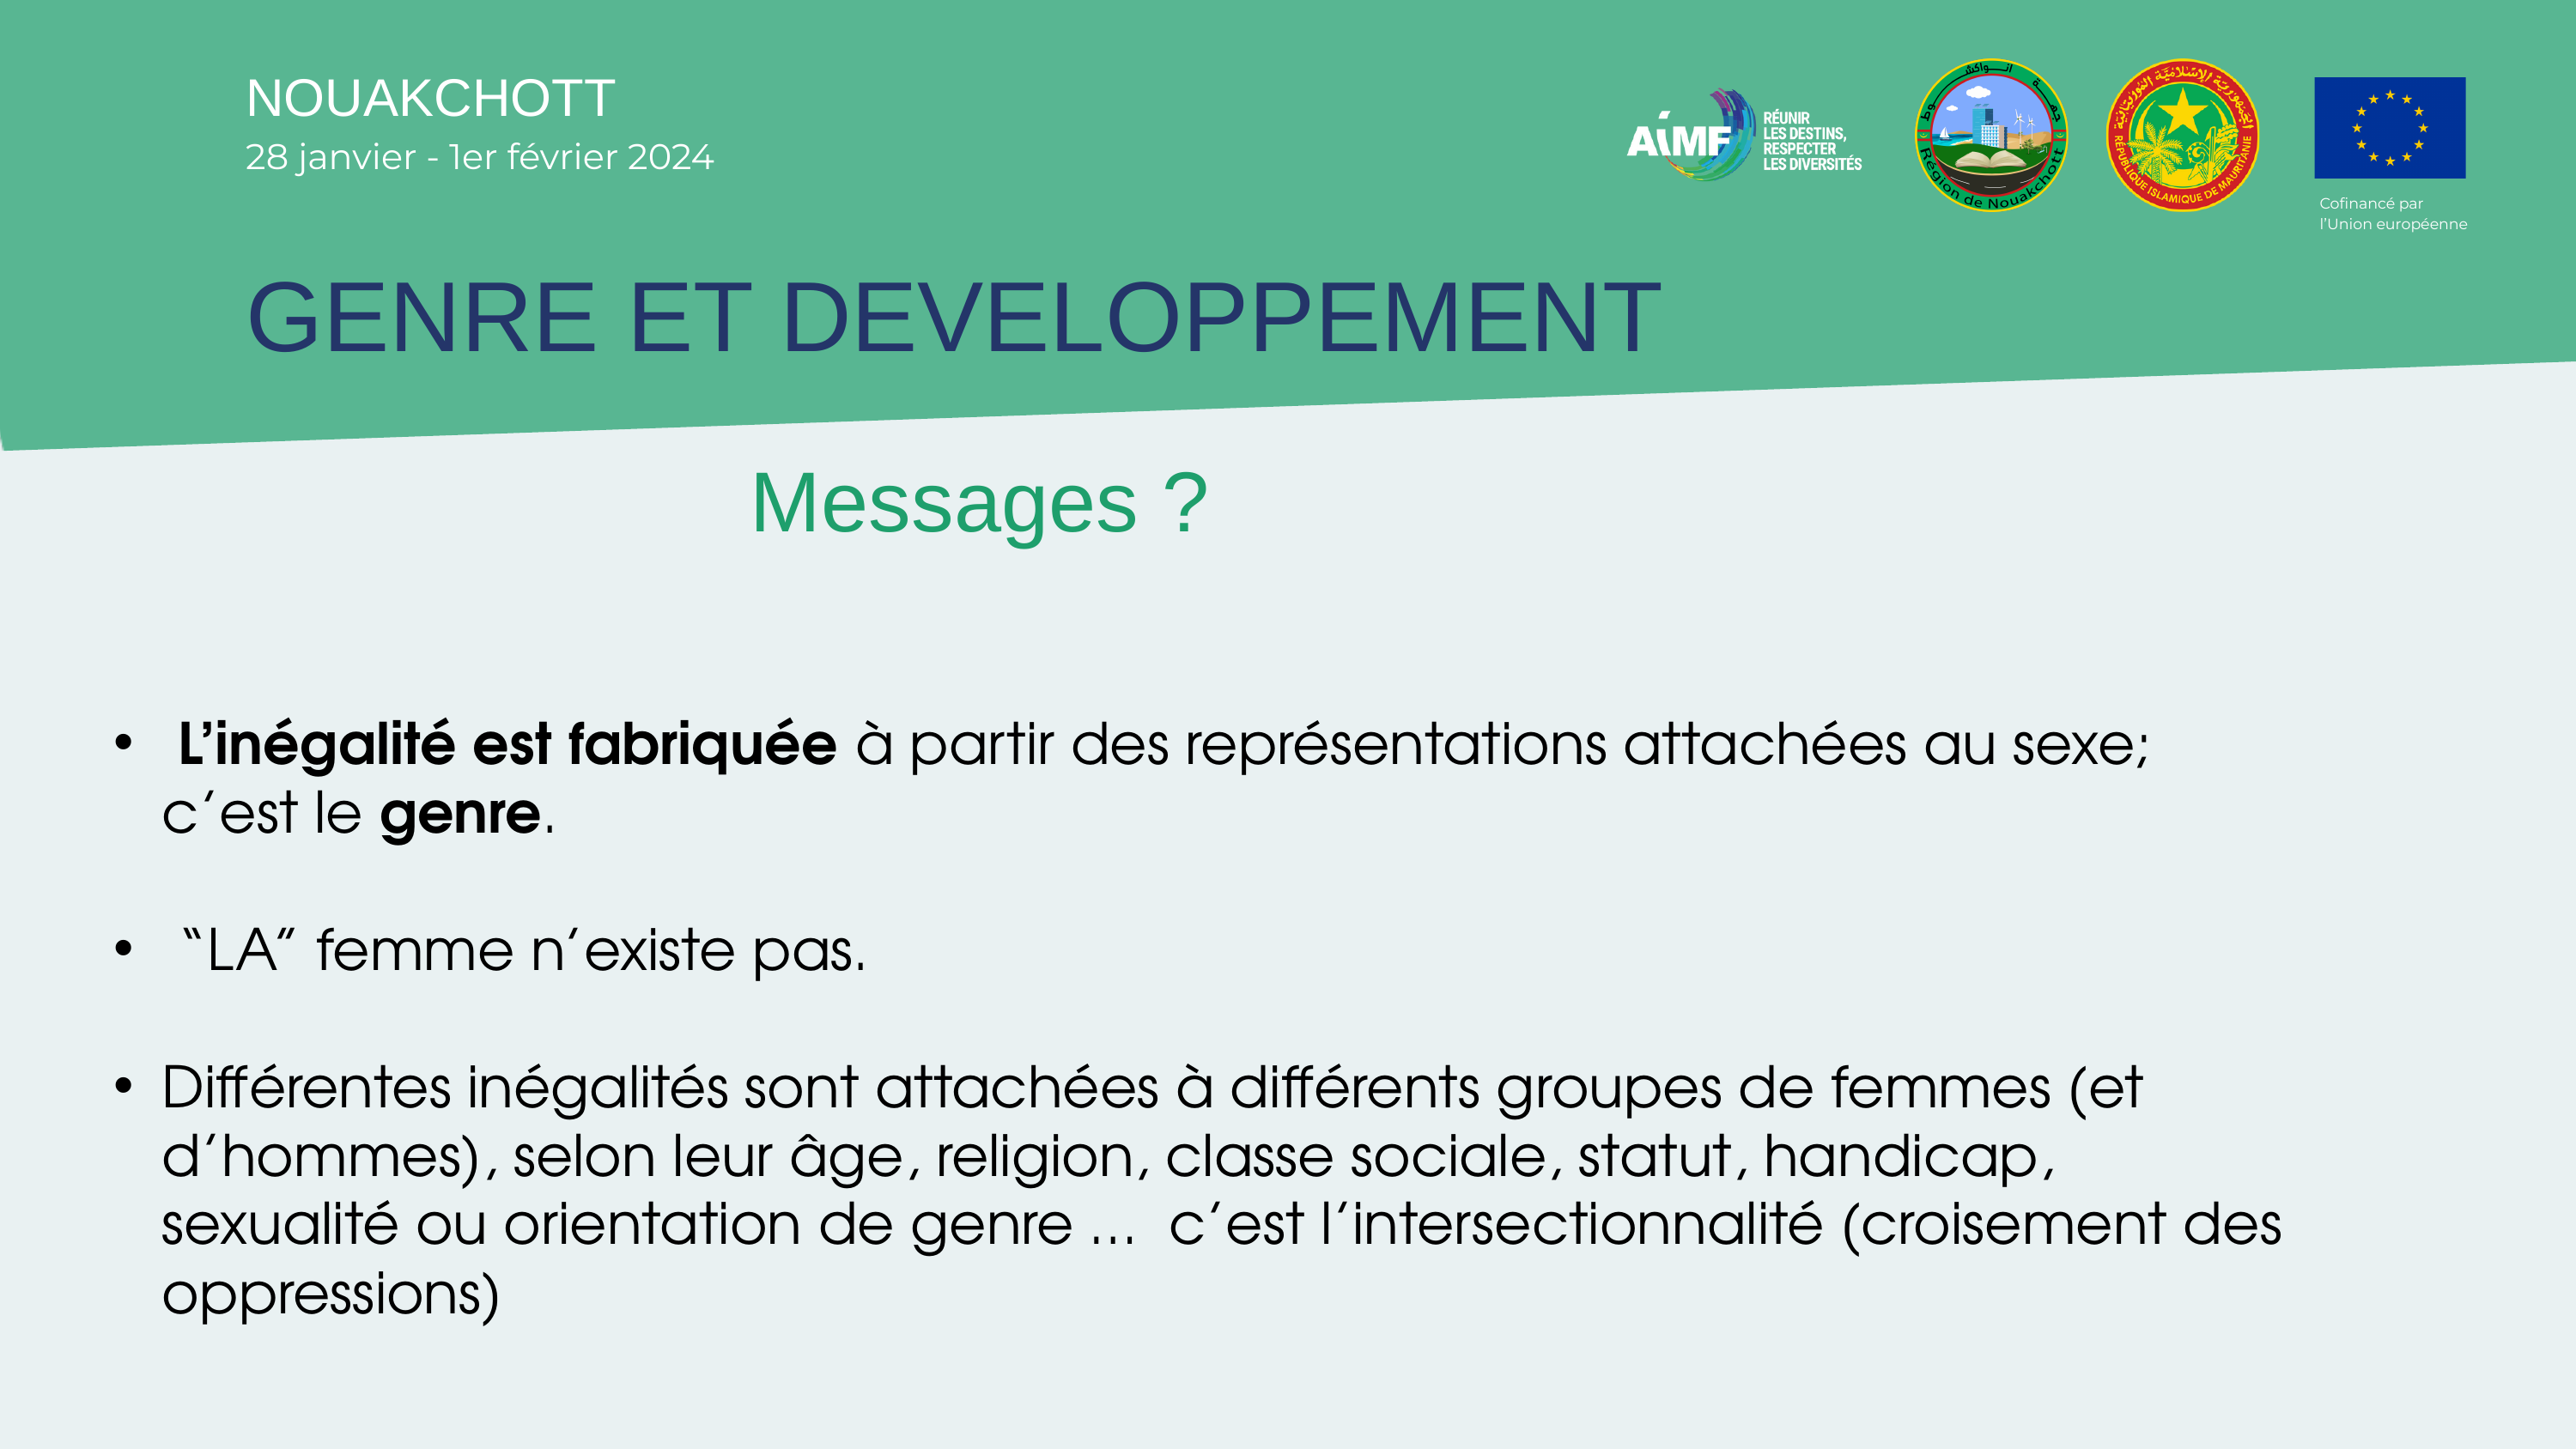

NOUAKCHOTT
28 janvier - 1er février 2024

Cofinancé par l’Union européenne
GENRE ET DEVELOPPEMENT
Messages ?

 L’inégalité est fabriquée à partir des représentations attachées au sexe; c’est le genre.

 “LA” femme n’existe pas.

Différentes inégalités sont attachées à différents groupes de femmes (et d’hommes), selon leur âge, religion, classe sociale, statut, handicap, sexualité ou orientation de genre …  c’est l’intersectionnalité (croisement des oppressions)